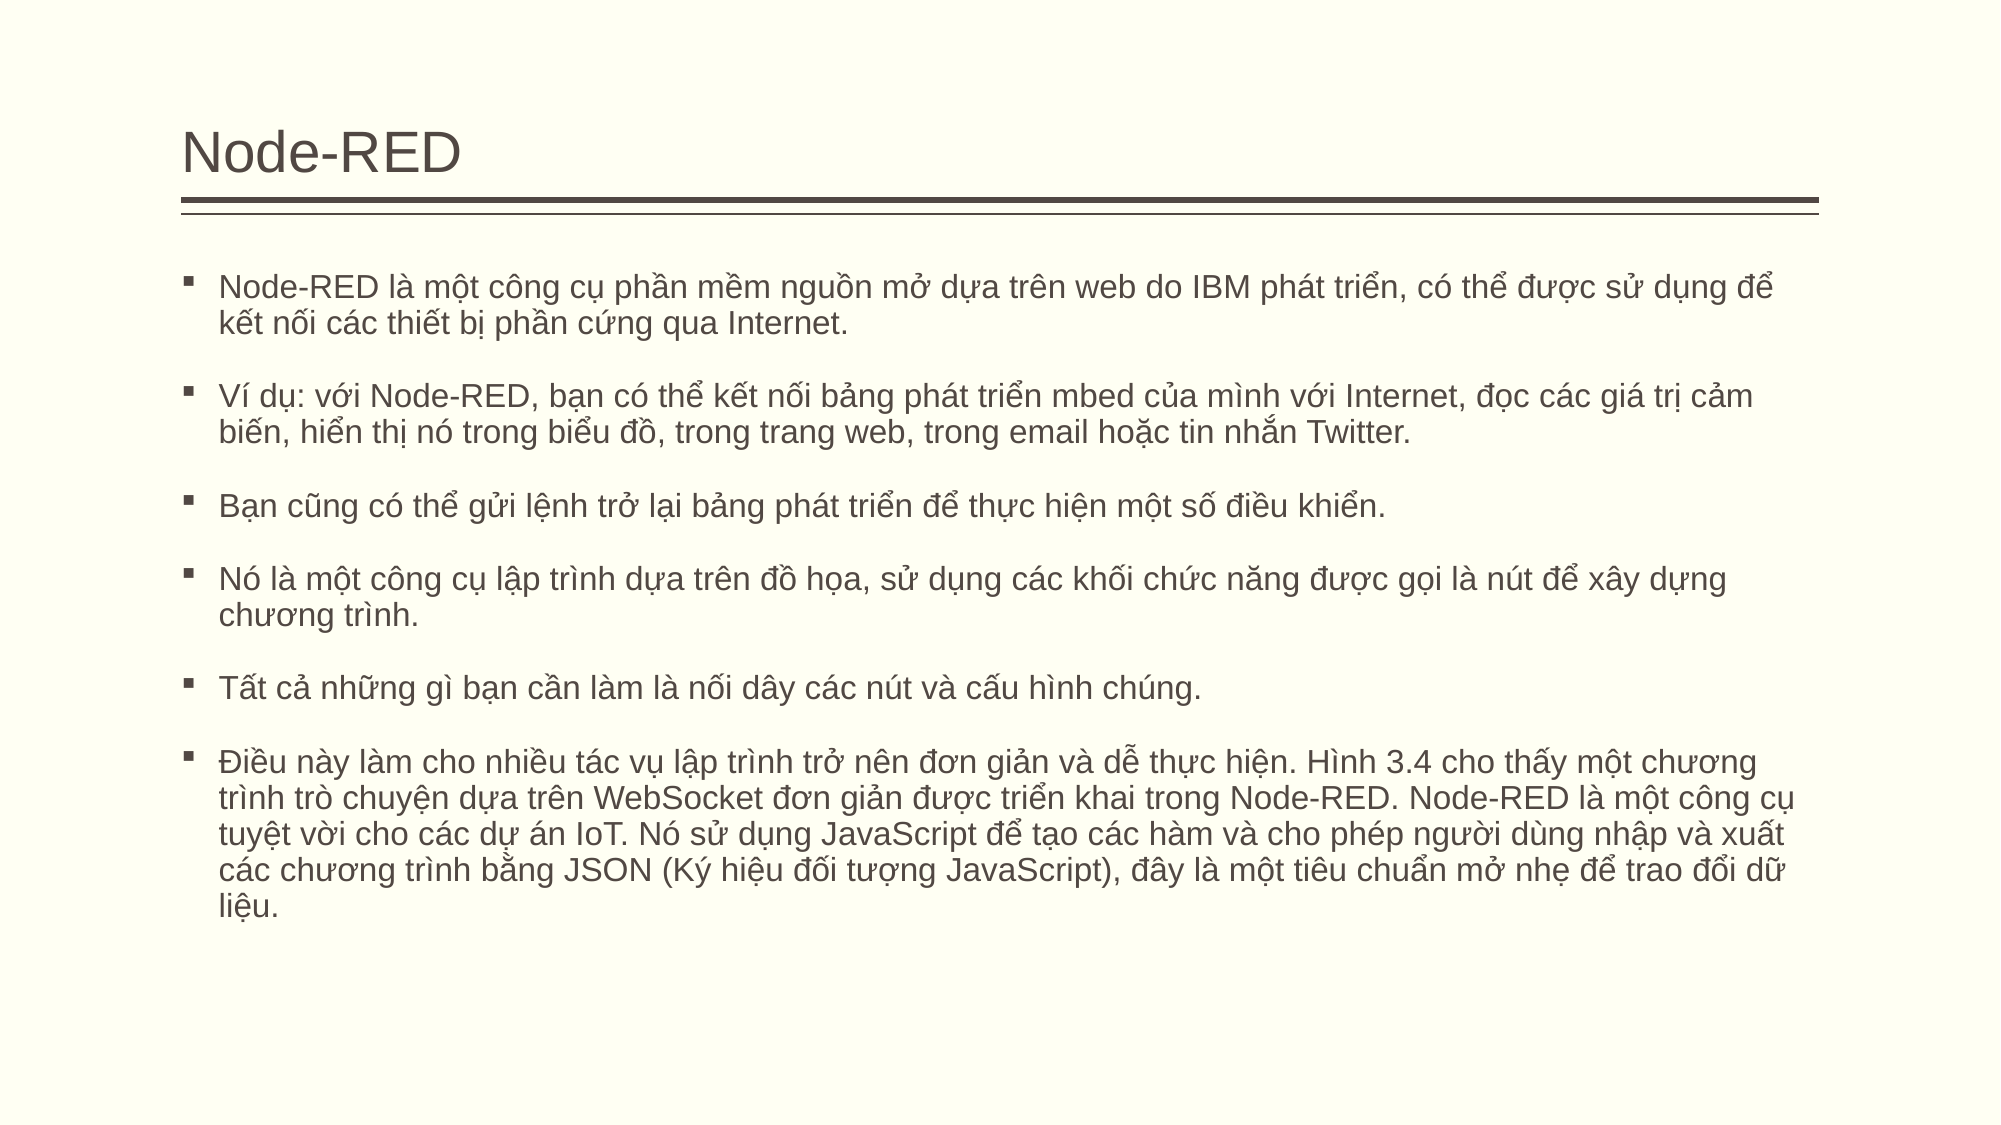

# Node‐RED
Node-RED là một công cụ phần mềm nguồn mở dựa trên web do IBM phát triển, có thể được sử dụng để kết nối các thiết bị phần cứng qua Internet.
Ví dụ: với Node-RED, bạn có thể kết nối bảng phát triển mbed của mình với Internet, đọc các giá trị cảm biến, hiển thị nó trong biểu đồ, trong trang web, trong email hoặc tin nhắn Twitter.
Bạn cũng có thể gửi lệnh trở lại bảng phát triển để thực hiện một số điều khiển.
Nó là một công cụ lập trình dựa trên đồ họa, sử dụng các khối chức năng được gọi là nút để xây dựng chương trình.
Tất cả những gì bạn cần làm là nối dây các nút và cấu hình chúng.
Điều này làm cho nhiều tác vụ lập trình trở nên đơn giản và dễ thực hiện. Hình 3.4 cho thấy một chương trình trò chuyện dựa trên WebSocket đơn giản được triển khai trong Node-RED. Node-RED là một công cụ tuyệt vời cho các dự án IoT. Nó sử dụng JavaScript để tạo các hàm và cho phép người dùng nhập và xuất các chương trình bằng JSON (Ký hiệu đối tượng JavaScript), đây là một tiêu chuẩn mở nhẹ để trao đổi dữ liệu.